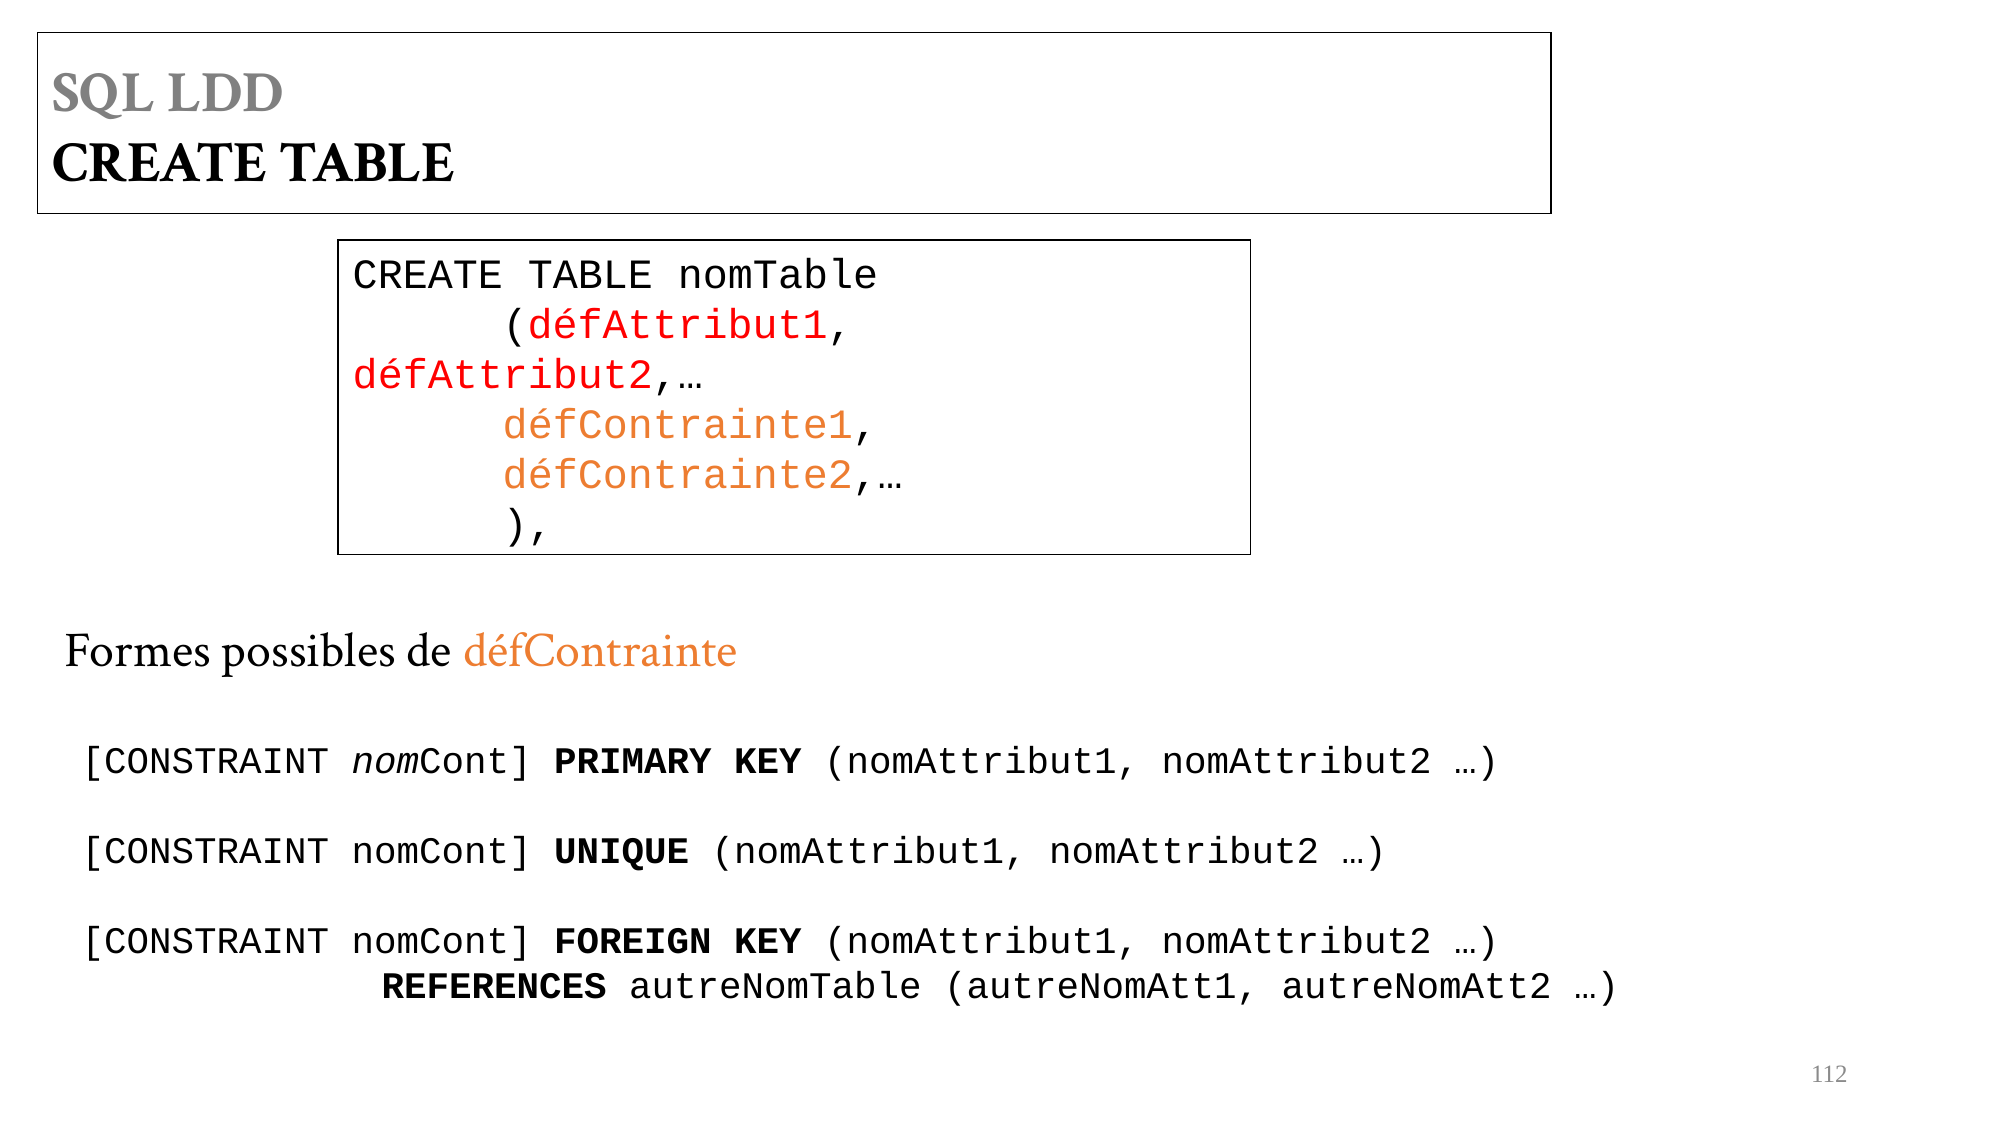

SQL LDD
CREATE TABLE
CREATE TABLE nomTable
	(défAttribut1, 		défAttribut2,…
	défContrainte1,
	défContrainte2,…
	),

Formes possibles de défContrainte
[CONSTRAINT nomCont] PRIMARY KEY (nomAttribut1, nomAttribut2 …)

[CONSTRAINT nomCont] UNIQUE (nomAttribut1, nomAttribut2 …)

[CONSTRAINT nomCont] FOREIGN KEY (nomAttribut1, nomAttribut2 …)
		REFERENCES autreNomTable (autreNomAtt1, autreNomAtt2 …)

112